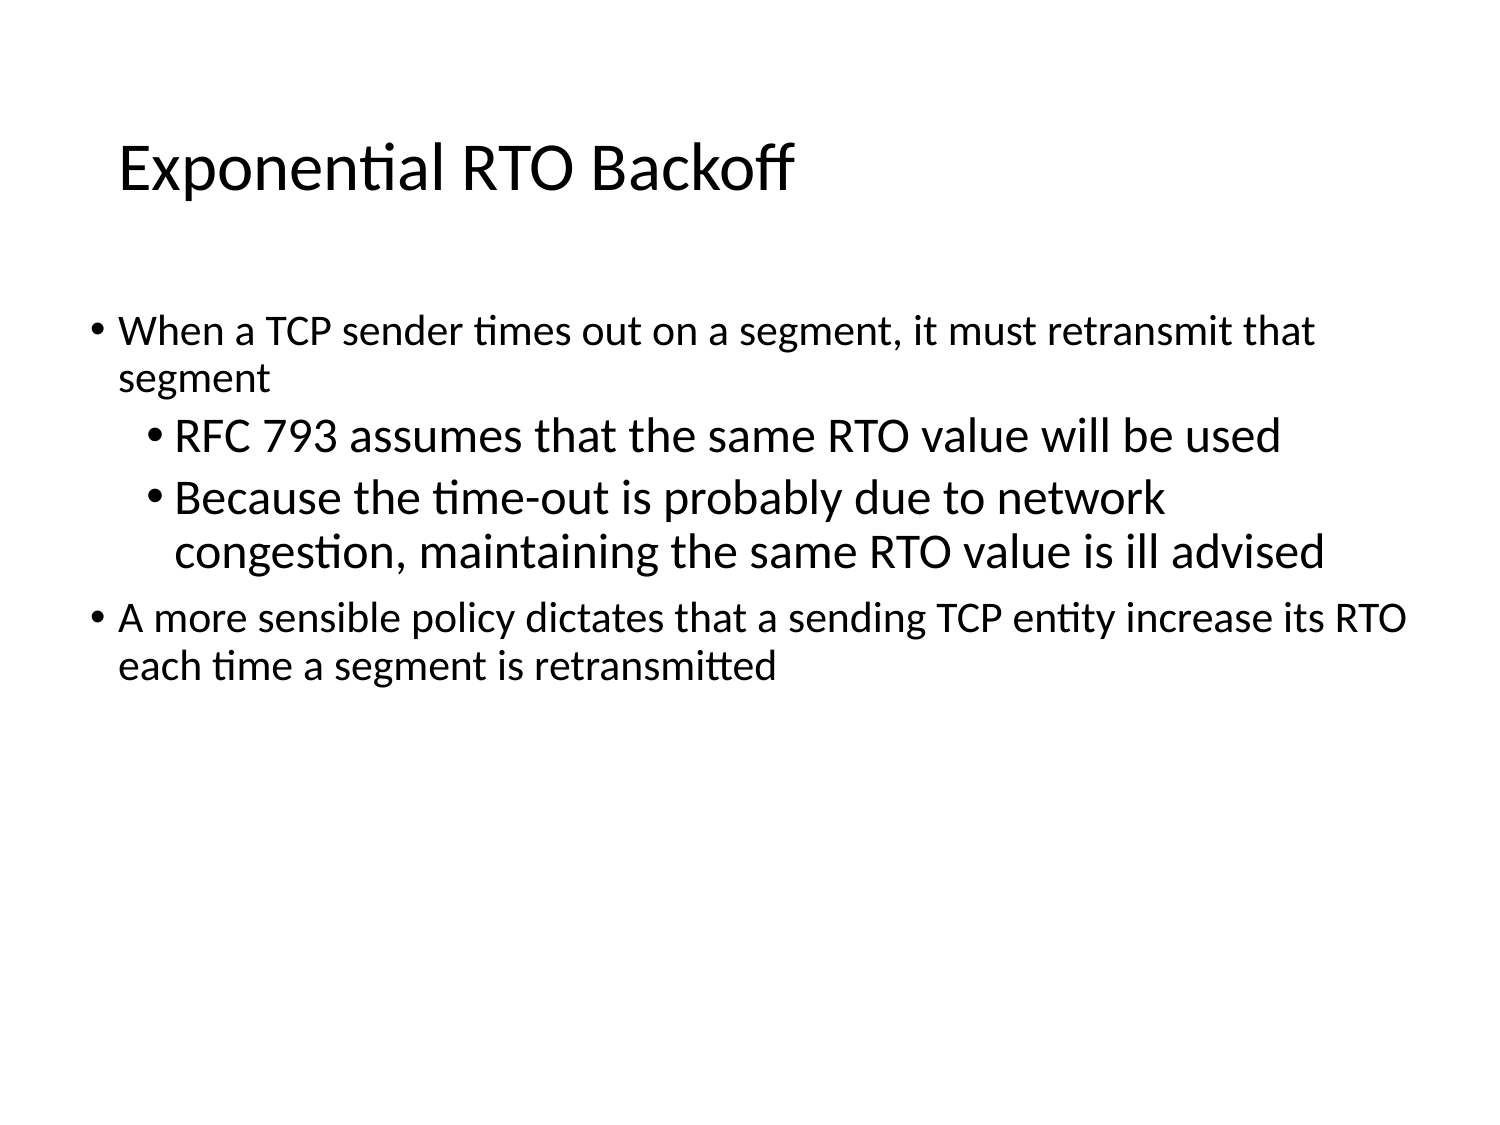

# Exponential RTO Backoff
When a TCP sender times out on a segment, it must retransmit that segment
RFC 793 assumes that the same RTO value will be used
Because the time-out is probably due to network congestion, maintaining the same RTO value is ill advised
A more sensible policy dictates that a sending TCP entity increase its RTO each time a segment is retransmitted